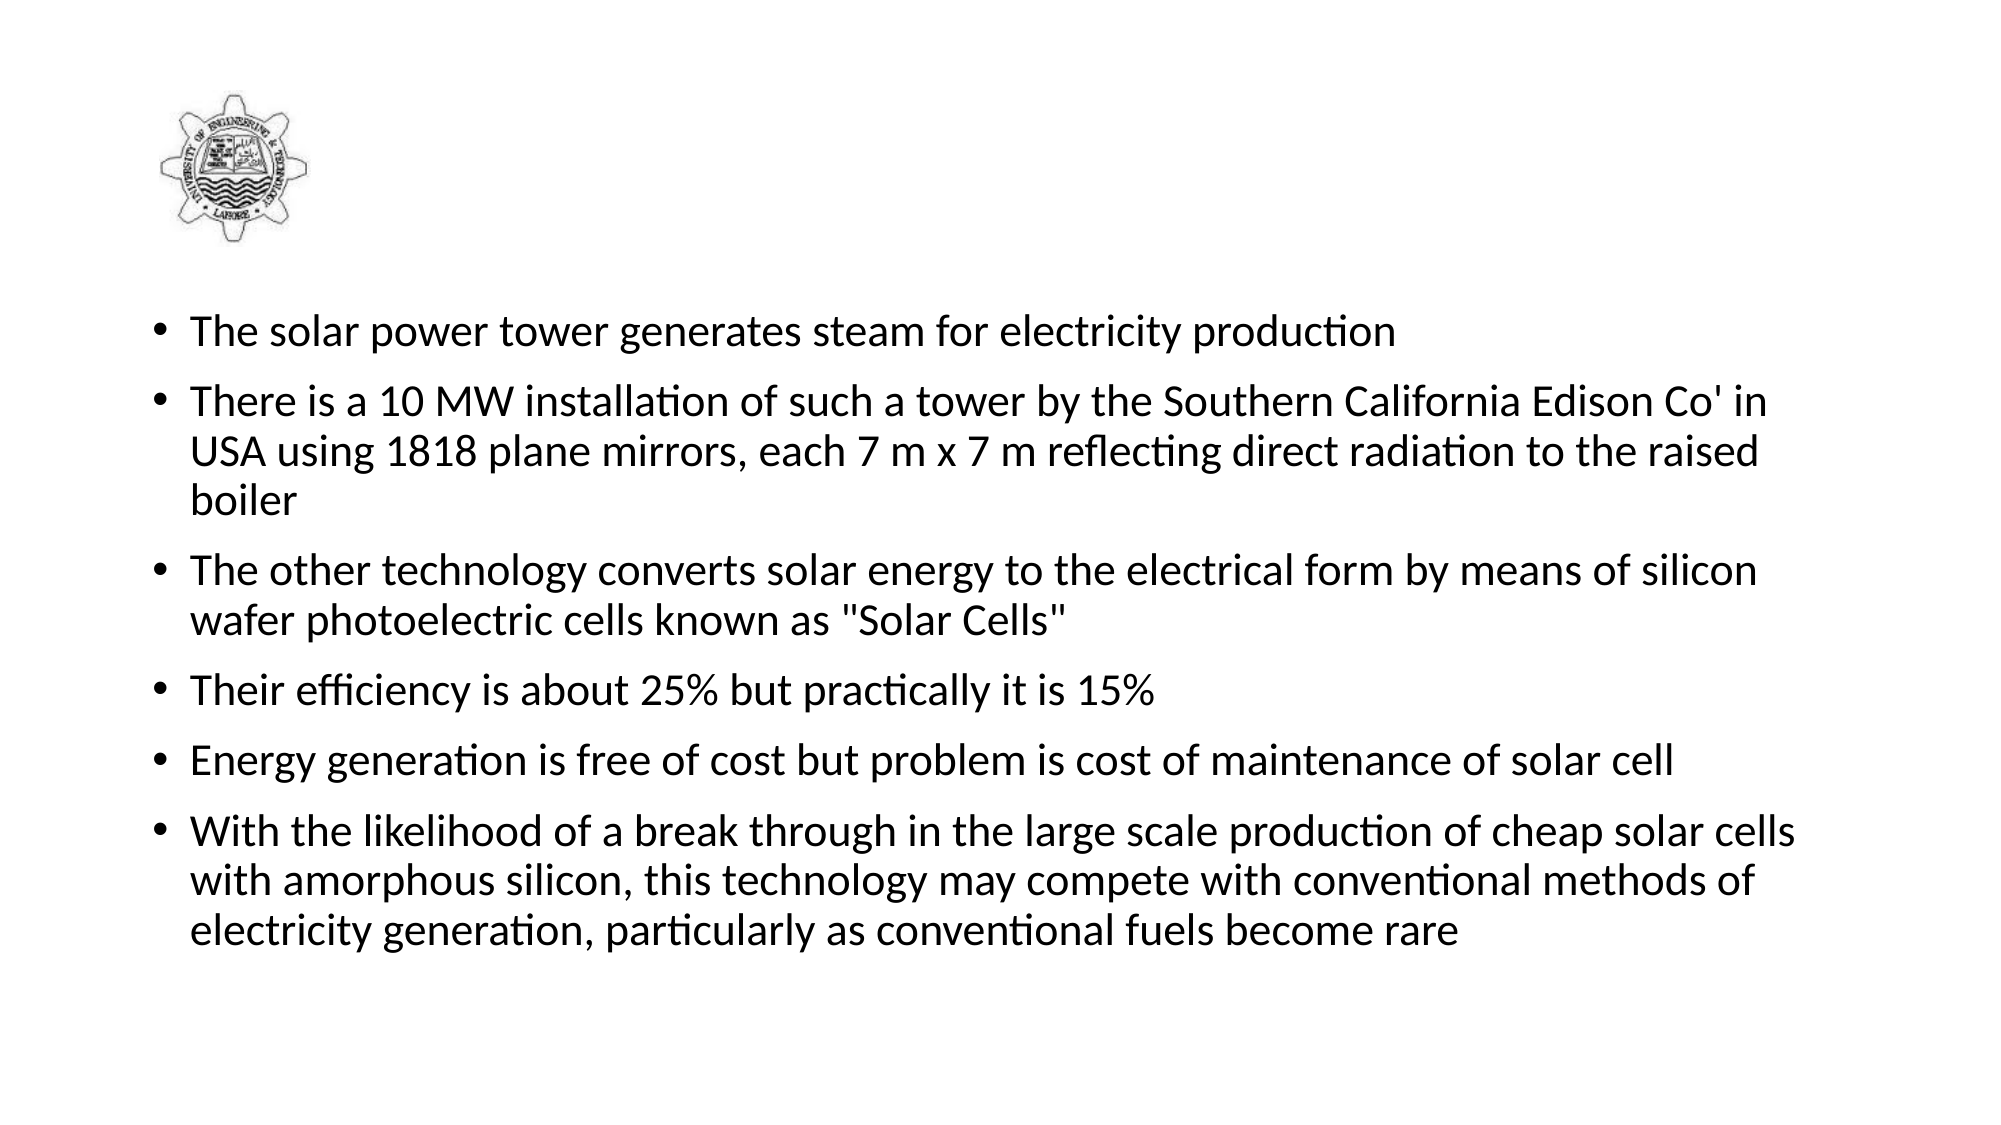

#
The solar power tower generates steam for electricity production
There is a 10 MW installation of such a tower by the Southern California Edison Co' in USA using 1818 plane mirrors, each 7 m x 7 m reflecting direct radiation to the raised boiler
The other technology converts solar energy to the electrical form by means of silicon wafer photoelectric cells known as "Solar Cells"
Their efficiency is about 25% but practically it is 15%
Energy generation is free of cost but problem is cost of maintenance of solar cell
With the likelihood of a break through in the large scale production of cheap solar cells with amorphous silicon, this technology may compete with conventional methods of electricity generation, particularly as conventional fuels become rare